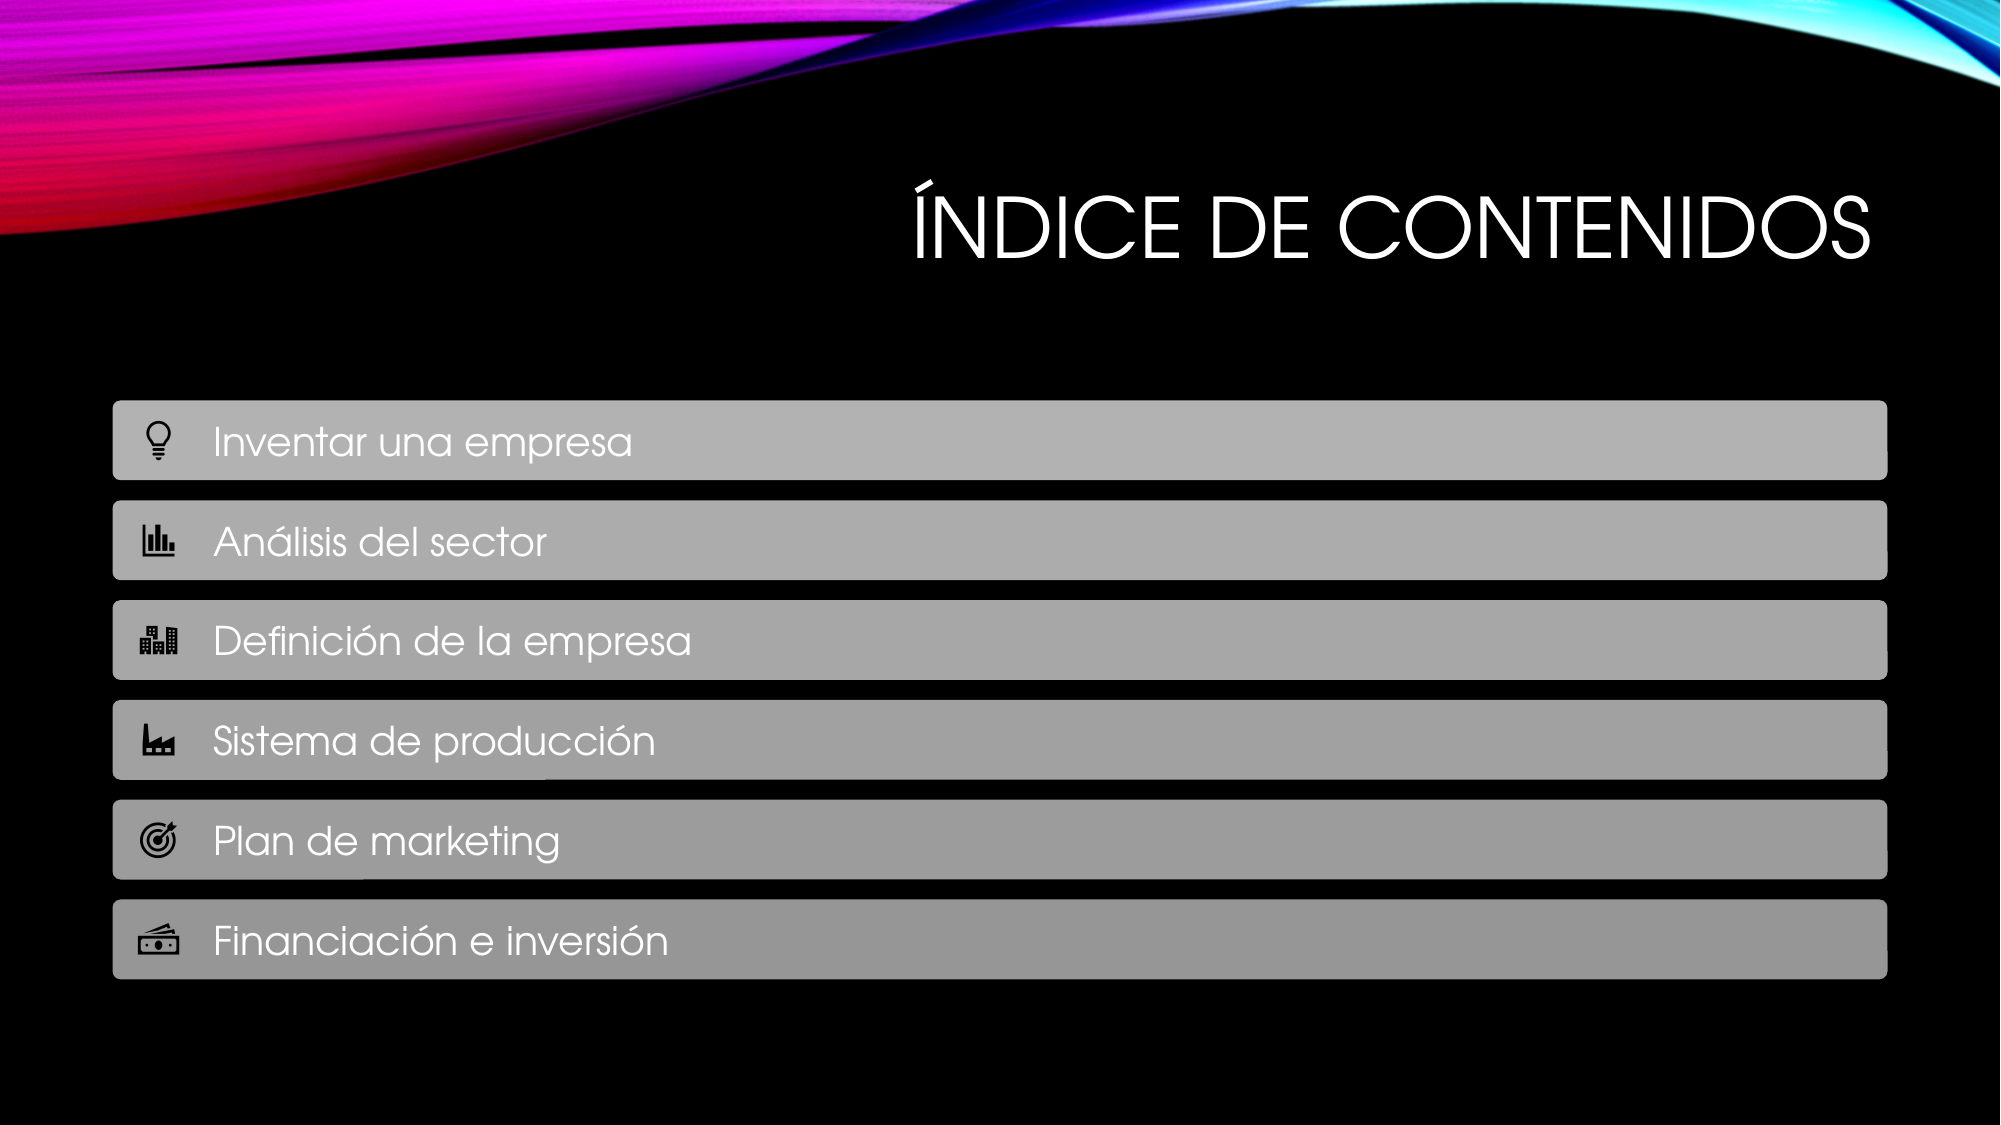

# ÍNDICE DE CONTENIDOS
Inventar una empresa
Análisis del sector
Definición de la empresa
Sistema de producción
Plan de marketing
Financiación e inversión